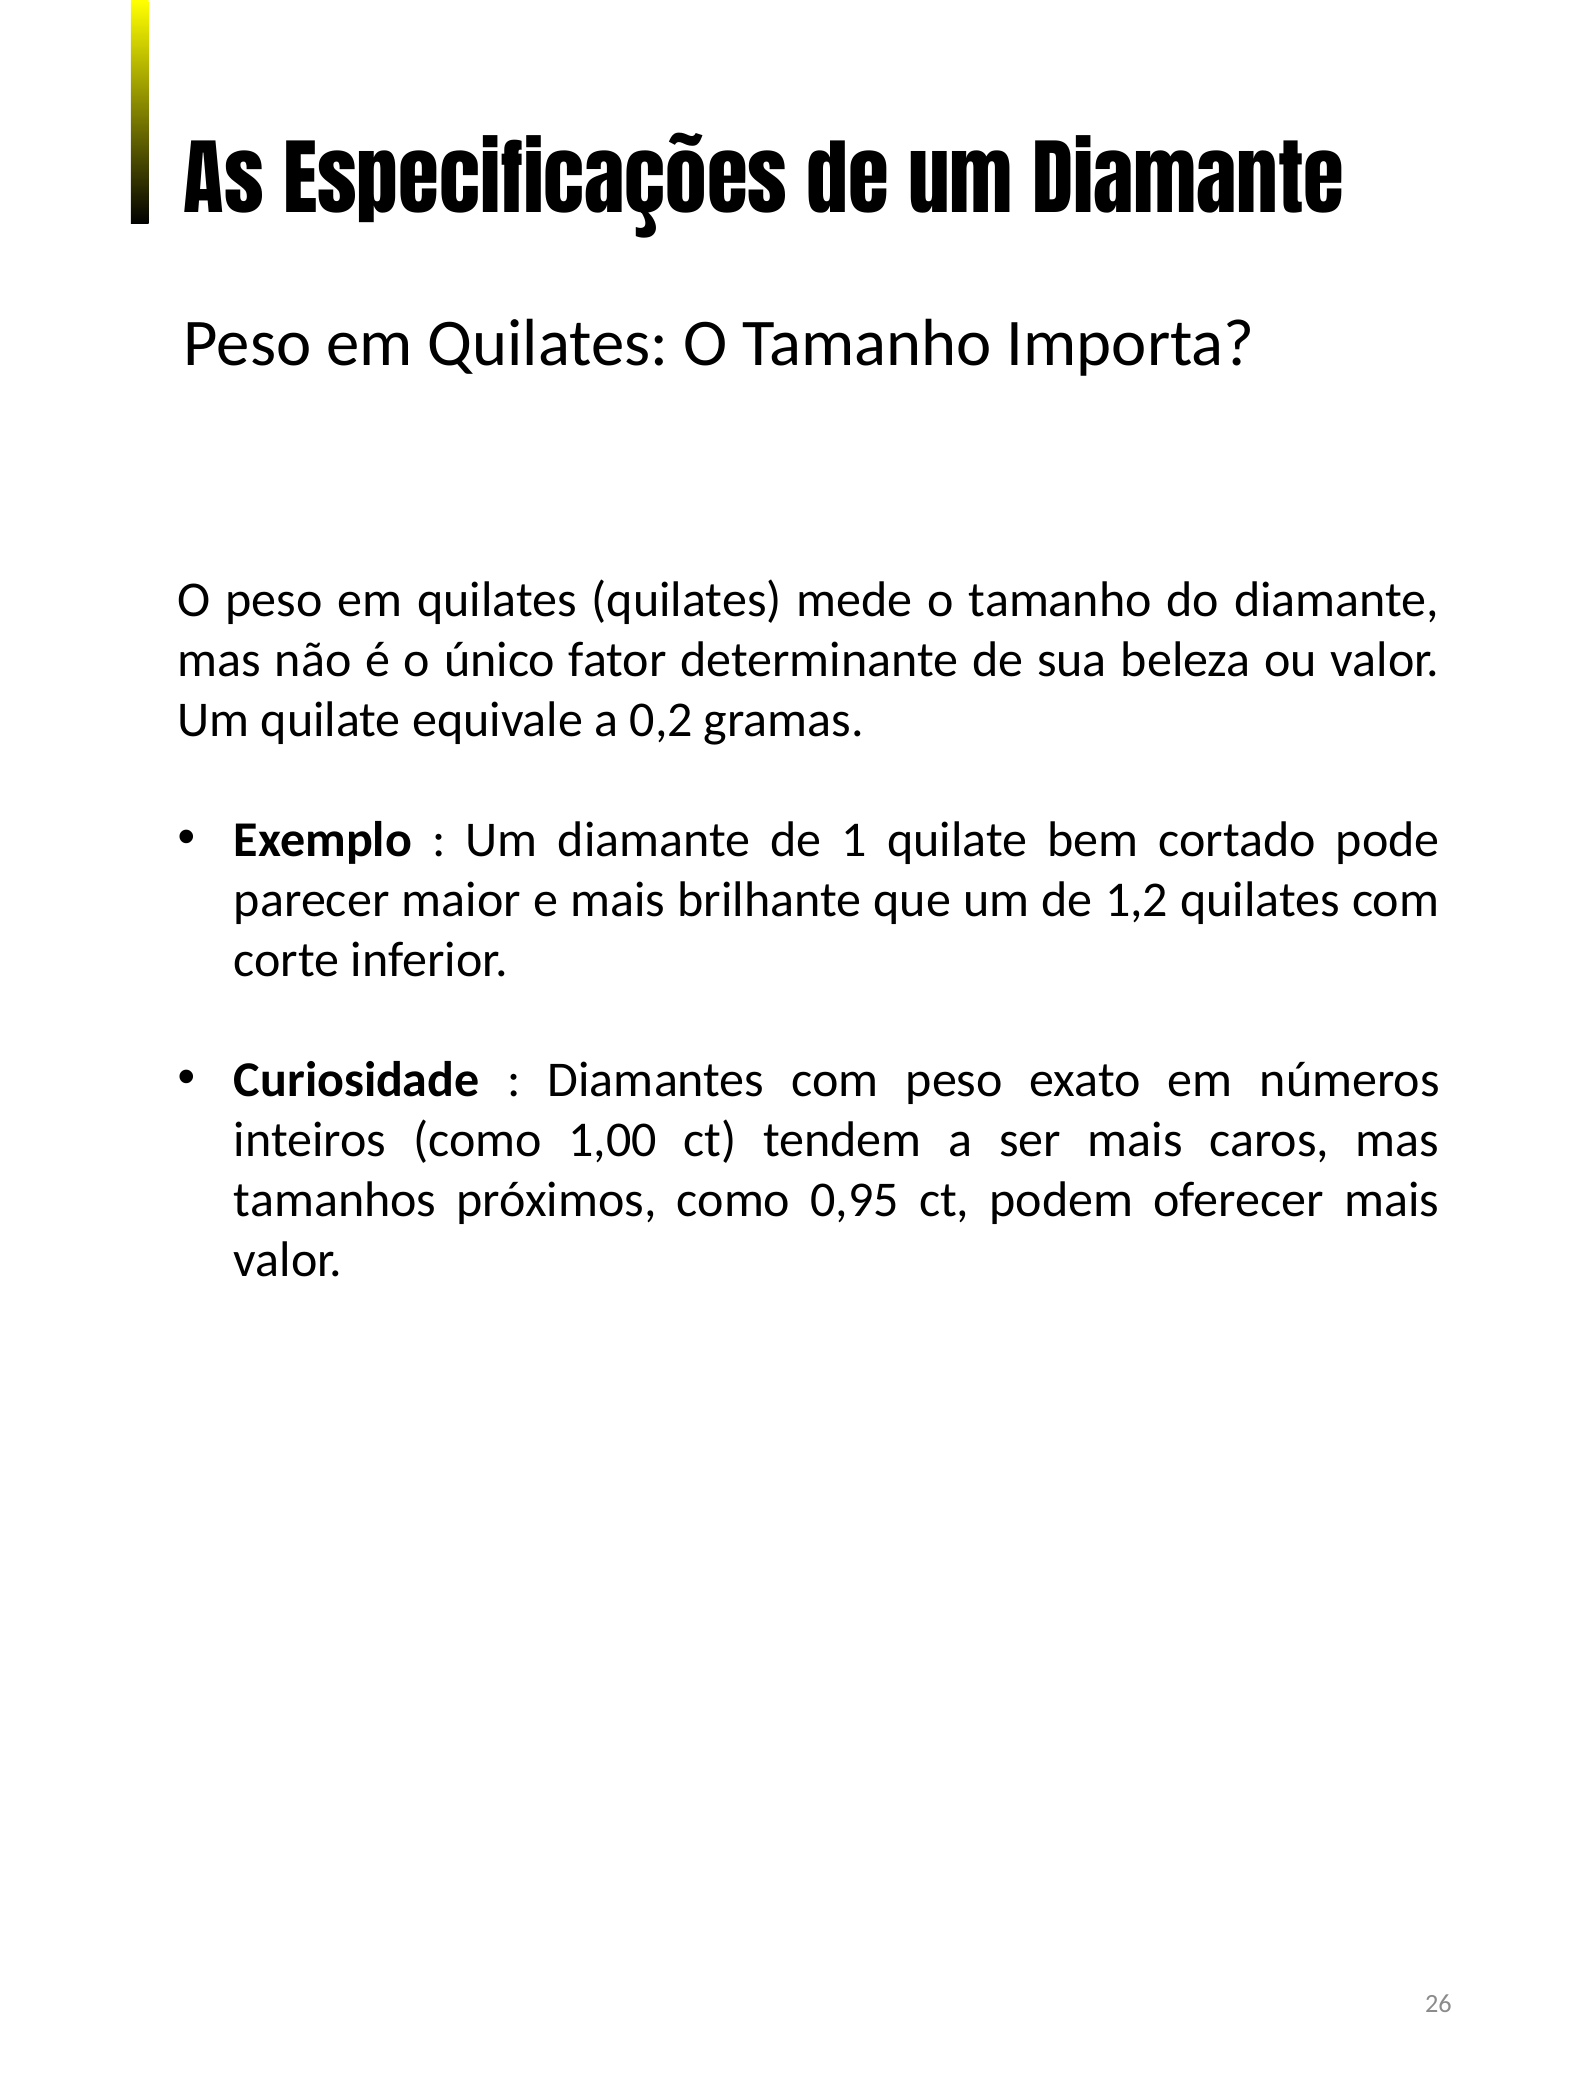

As Especificações de um Diamante
Peso em Quilates: O Tamanho Importa?
O peso em quilates (quilates) mede o tamanho do diamante, mas não é o único fator determinante de sua beleza ou valor. Um quilate equivale a 0,2 gramas.

Exemplo : Um diamante de 1 quilate bem cortado pode parecer maior e mais brilhante que um de 1,2 quilates com corte inferior.

Curiosidade : Diamantes com peso exato em números inteiros (como 1,00 ct) tendem a ser mais caros, mas tamanhos próximos, como 0,95 ct, podem oferecer mais valor.
26